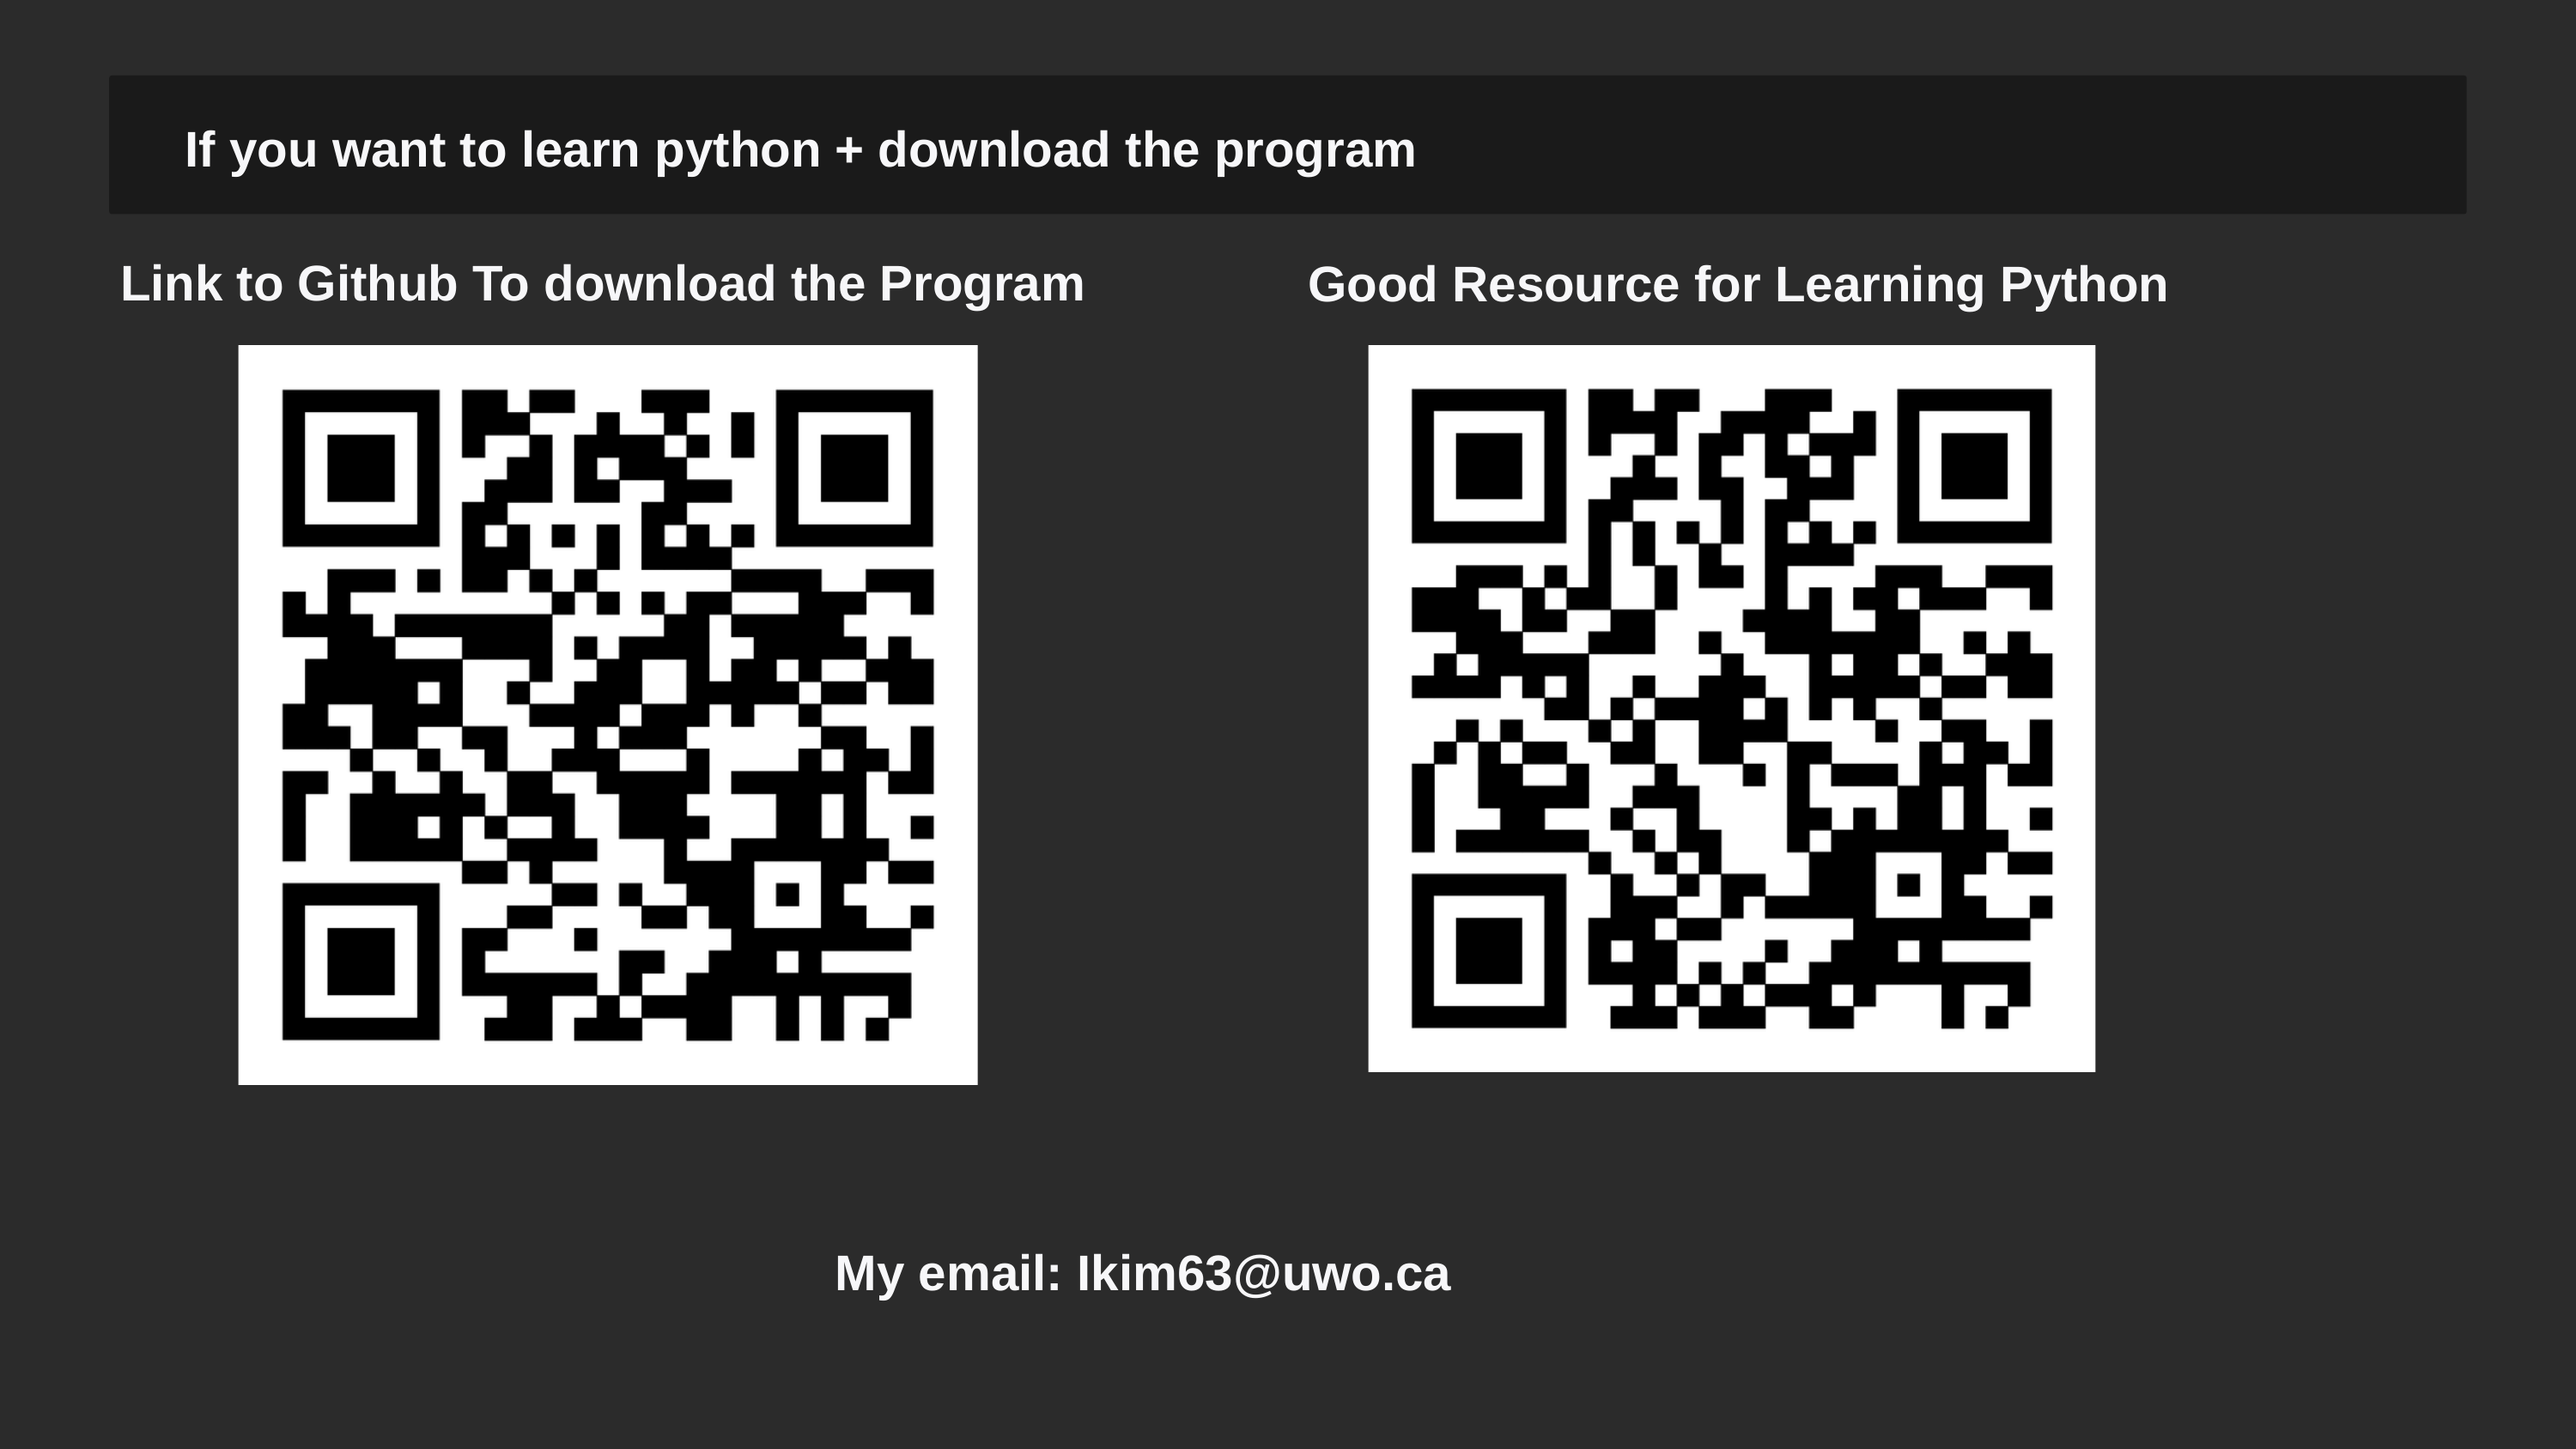

If you want to learn python + download the program
Link to Github To download the Program
Good Resource for Learning Python

My email: Ikim63@uwo.ca